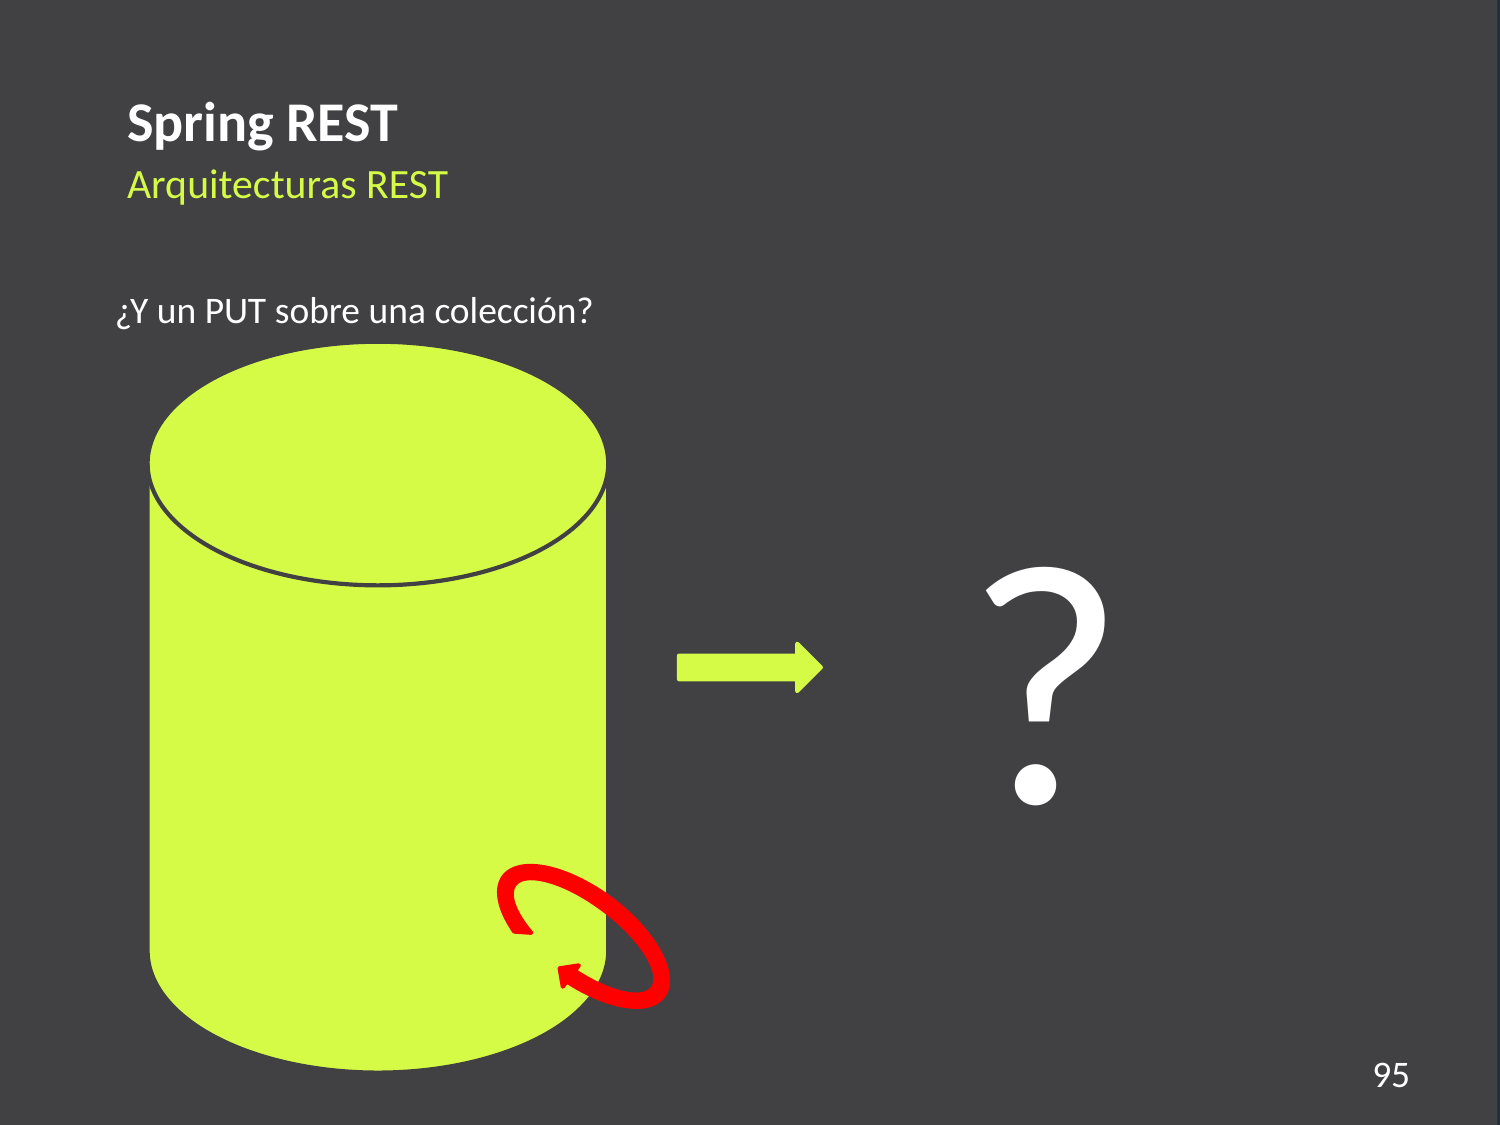

Spring REST
Arquitecturas REST
¿Y un PUT sobre una colección?

?

95